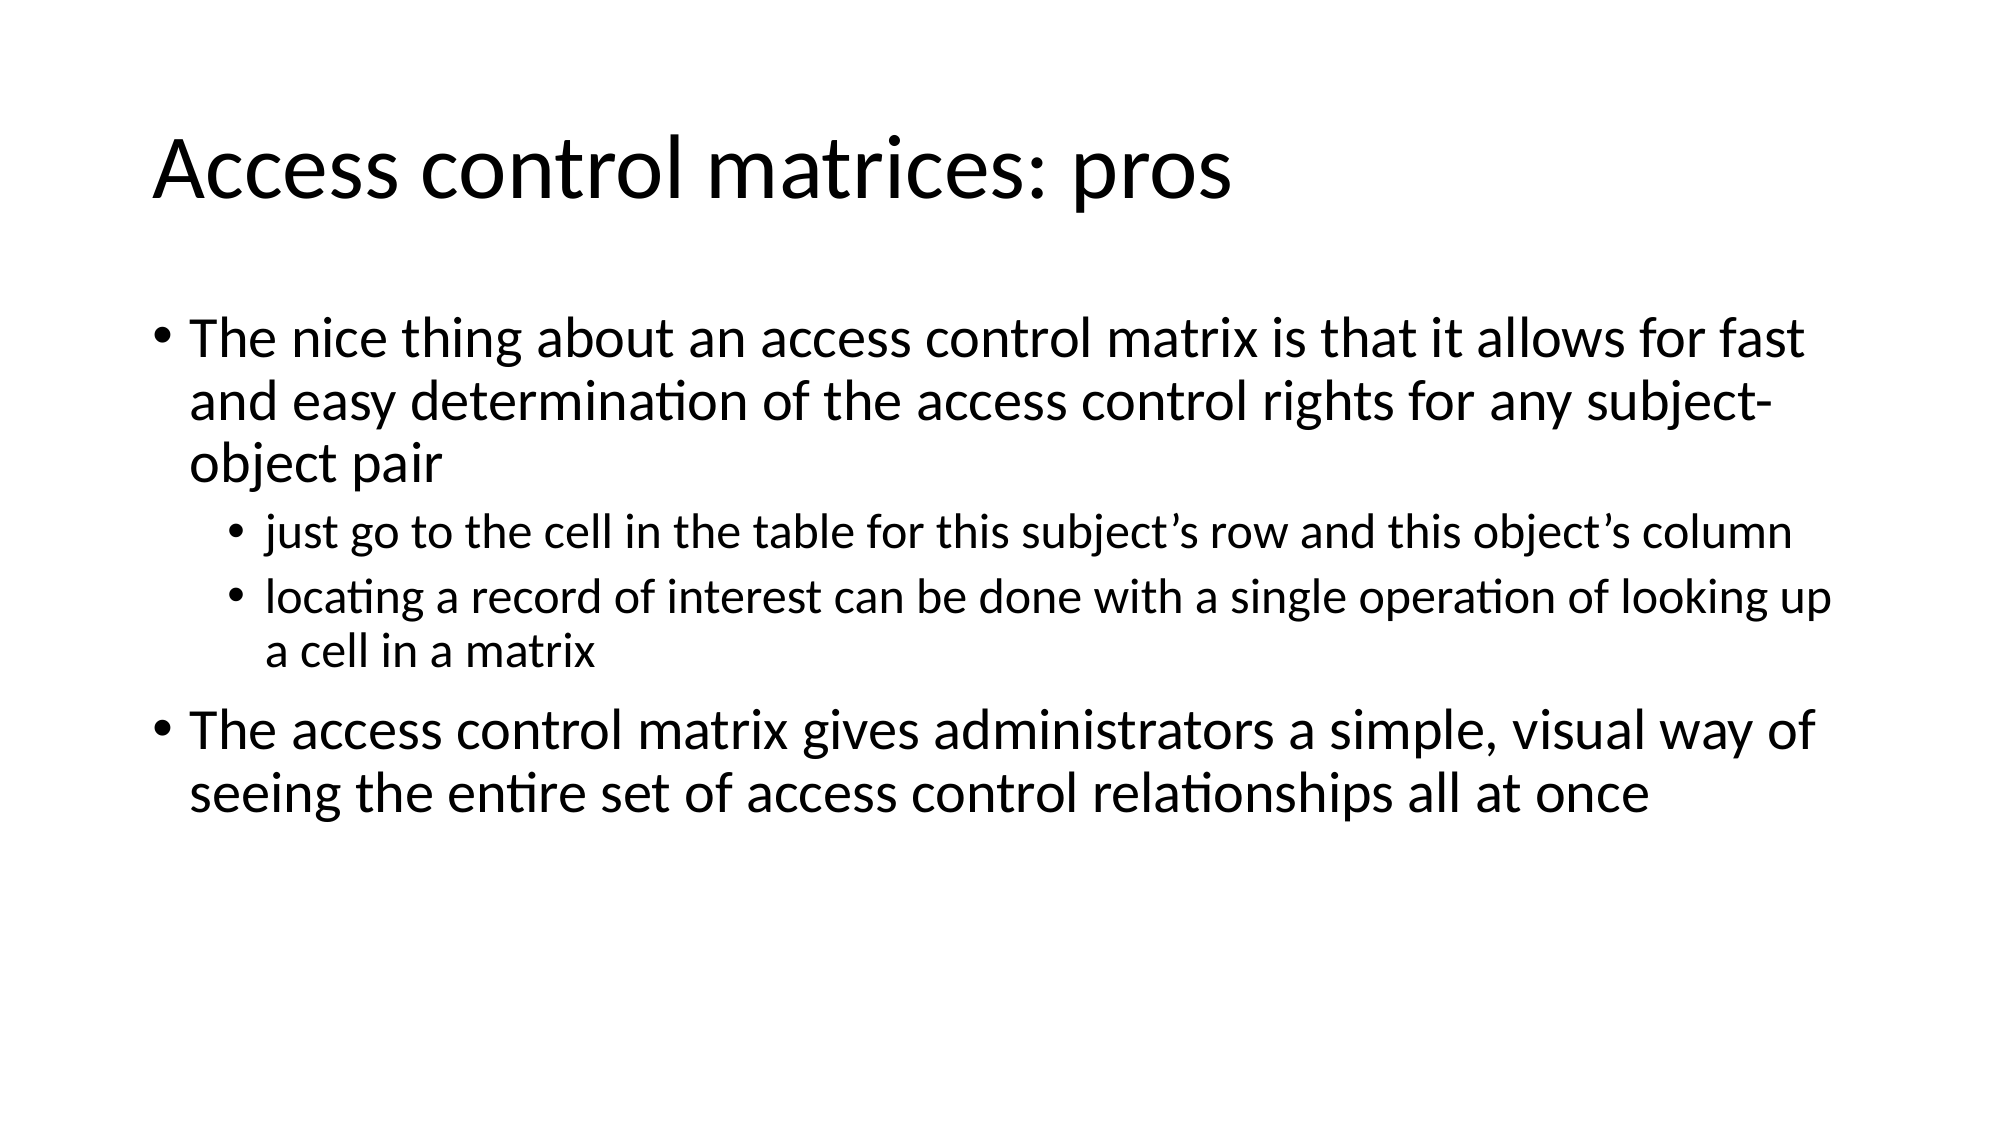

# Access control matrices: pros
The nice thing about an access control matrix is that it allows for fast and easy determination of the access control rights for any subject-object pair
just go to the cell in the table for this subject’s row and this object’s column
locating a record of interest can be done with a single operation of looking up a cell in a matrix
The access control matrix gives administrators a simple, visual way of seeing the entire set of access control relationships all at once